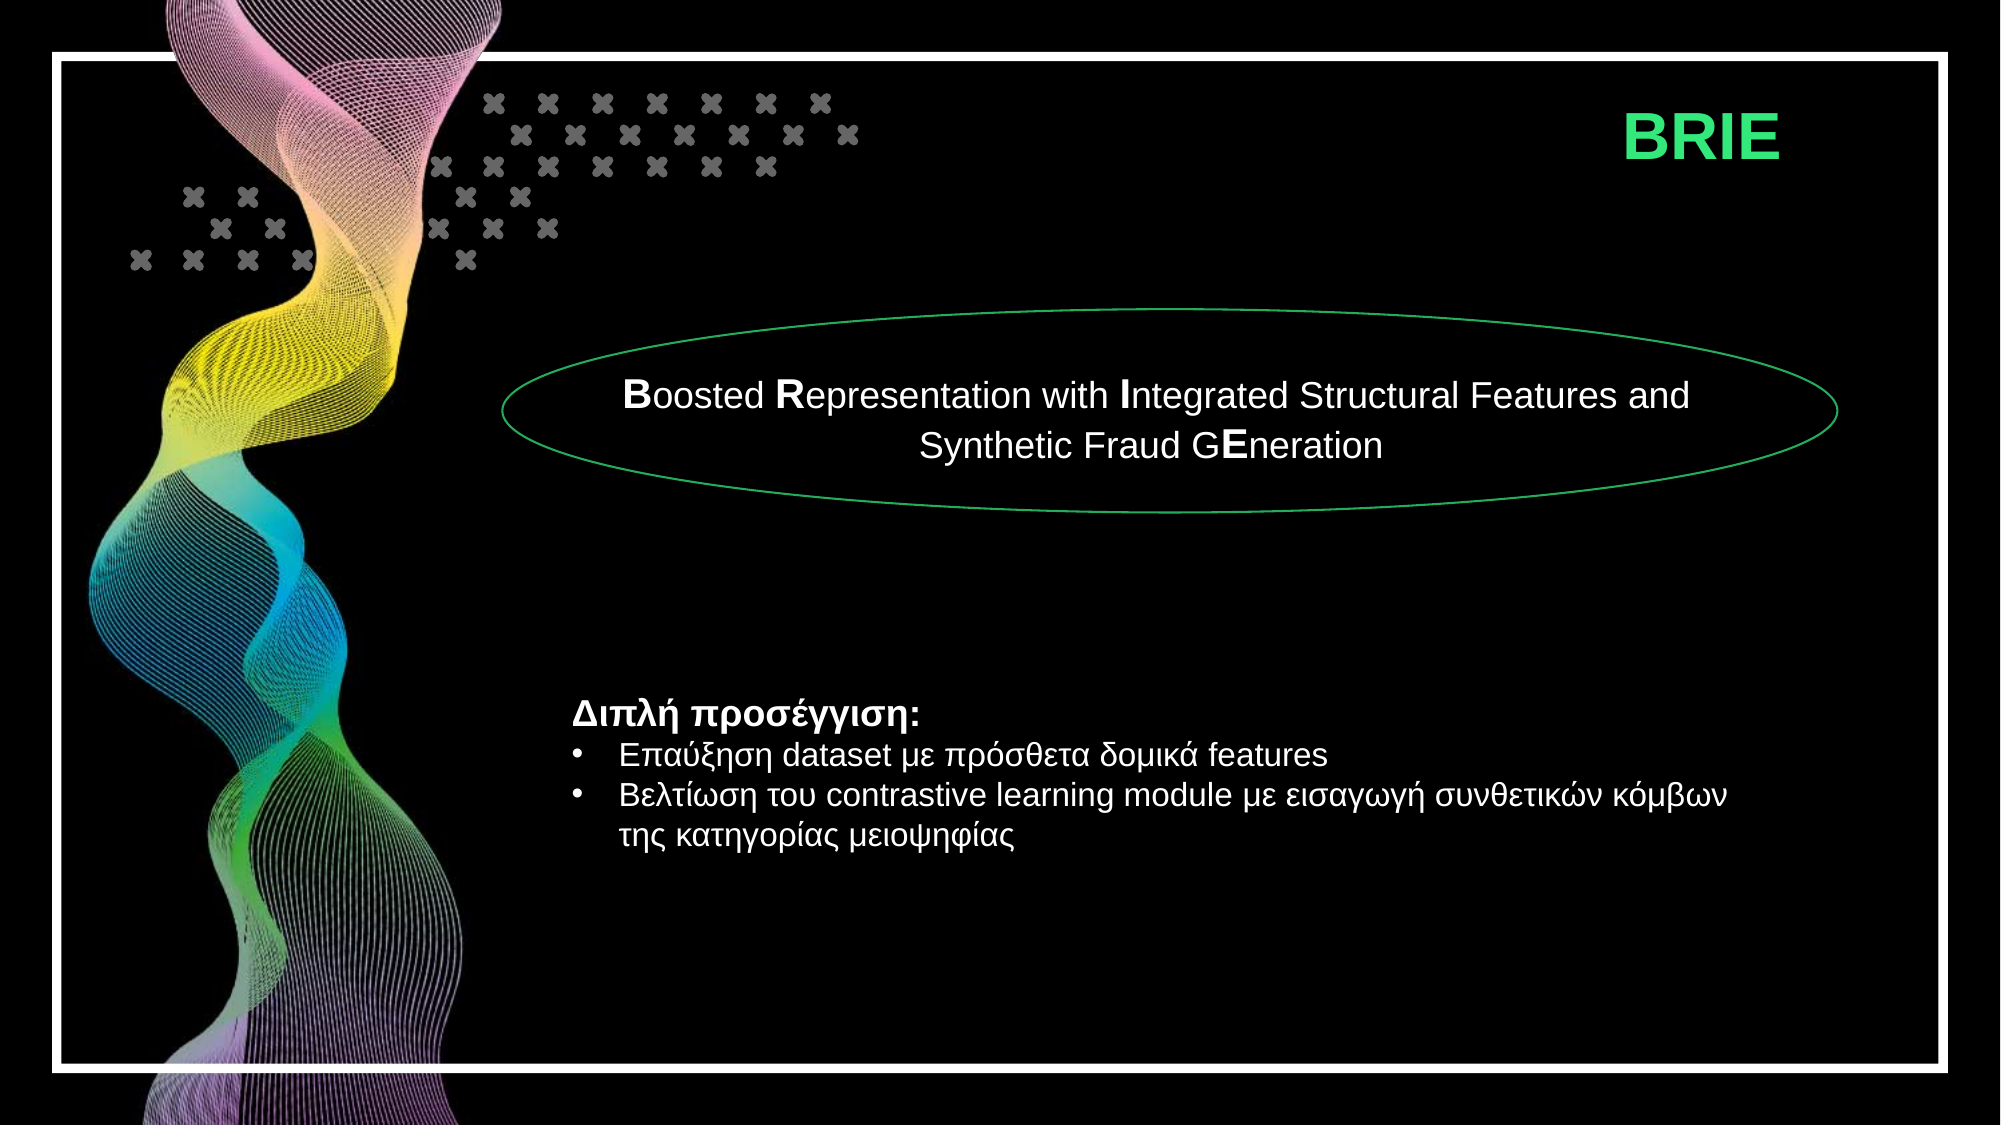

BRIE

Boosted Representation with Integrated Structural Features and Synthetic Fraud GEneration
Διπλή προσέγγιση:
Επαύξηση dataset με πρόσθετα δομικά features
Βελτίωση του contrastive learning module με εισαγωγή συνθετικών κόμβων της κατηγορίας μειοψηφίας